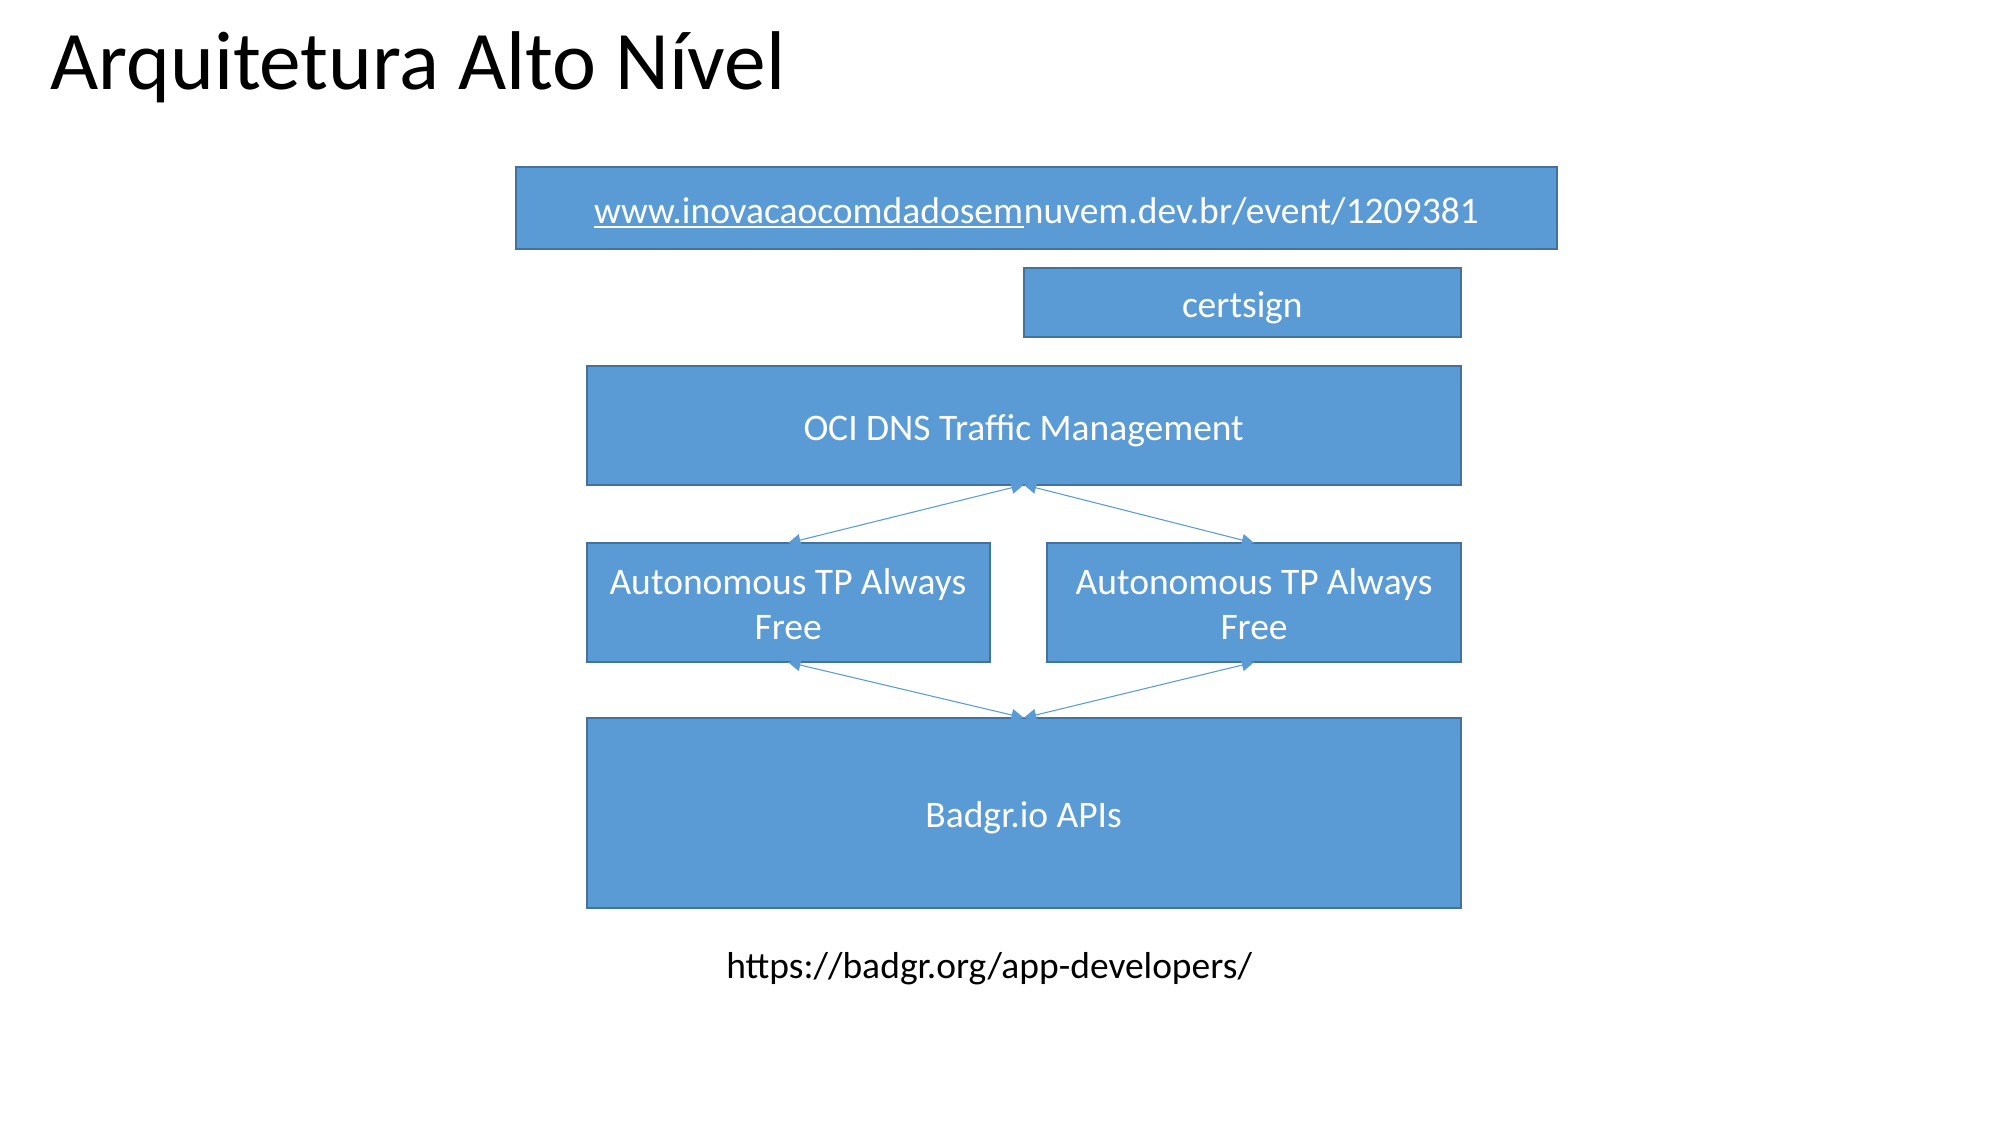

Arquitetura Alto Nível
www.inovacaocomdadosemnuvem.dev.br/event/1209381
certsign
OCI DNS Traffic Management
Autonomous TP Always Free
Autonomous TP Always Free
Badgr.io APIs
https://badgr.org/app-developers/